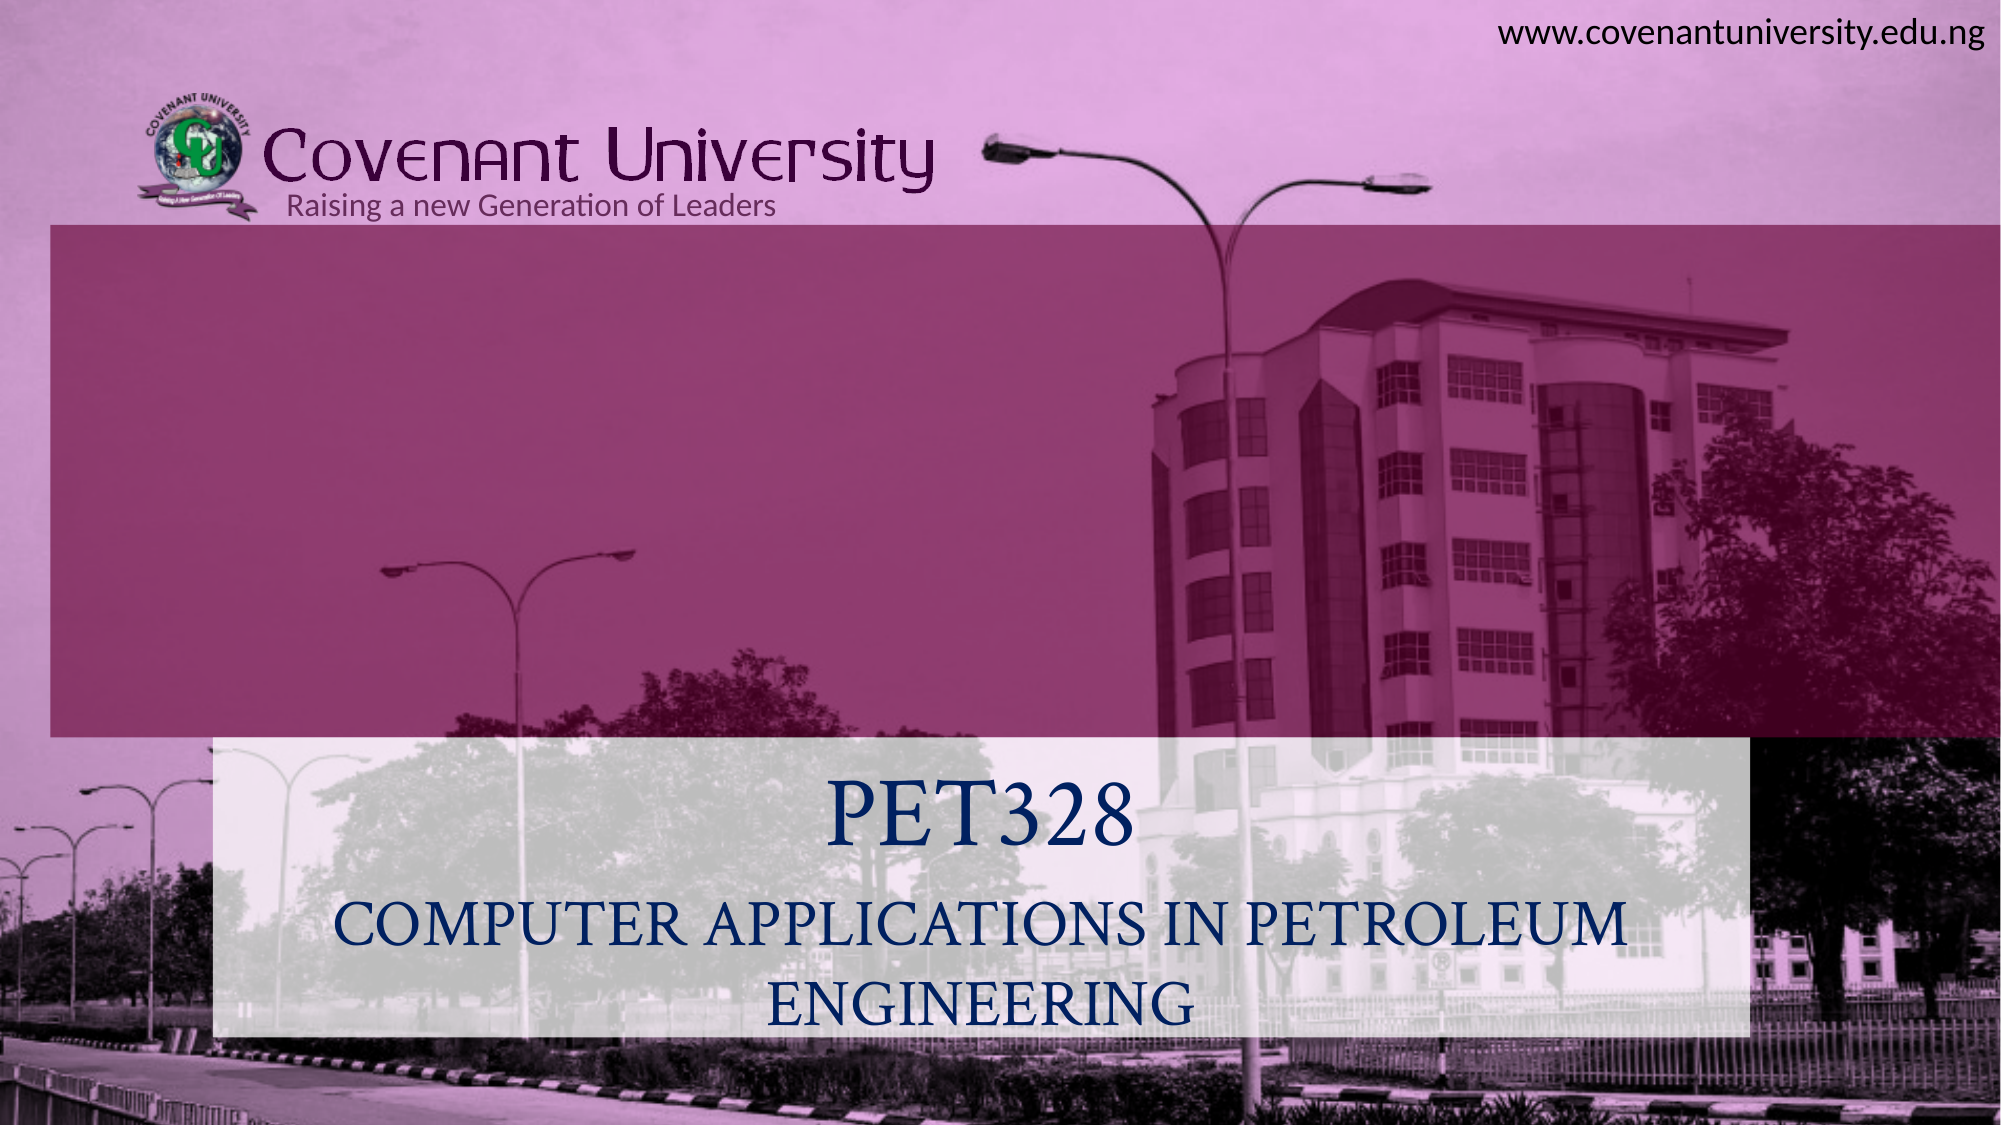

#
PET328
COMPUTER APPLICATIONS IN PETROLEUM ENGINEERING